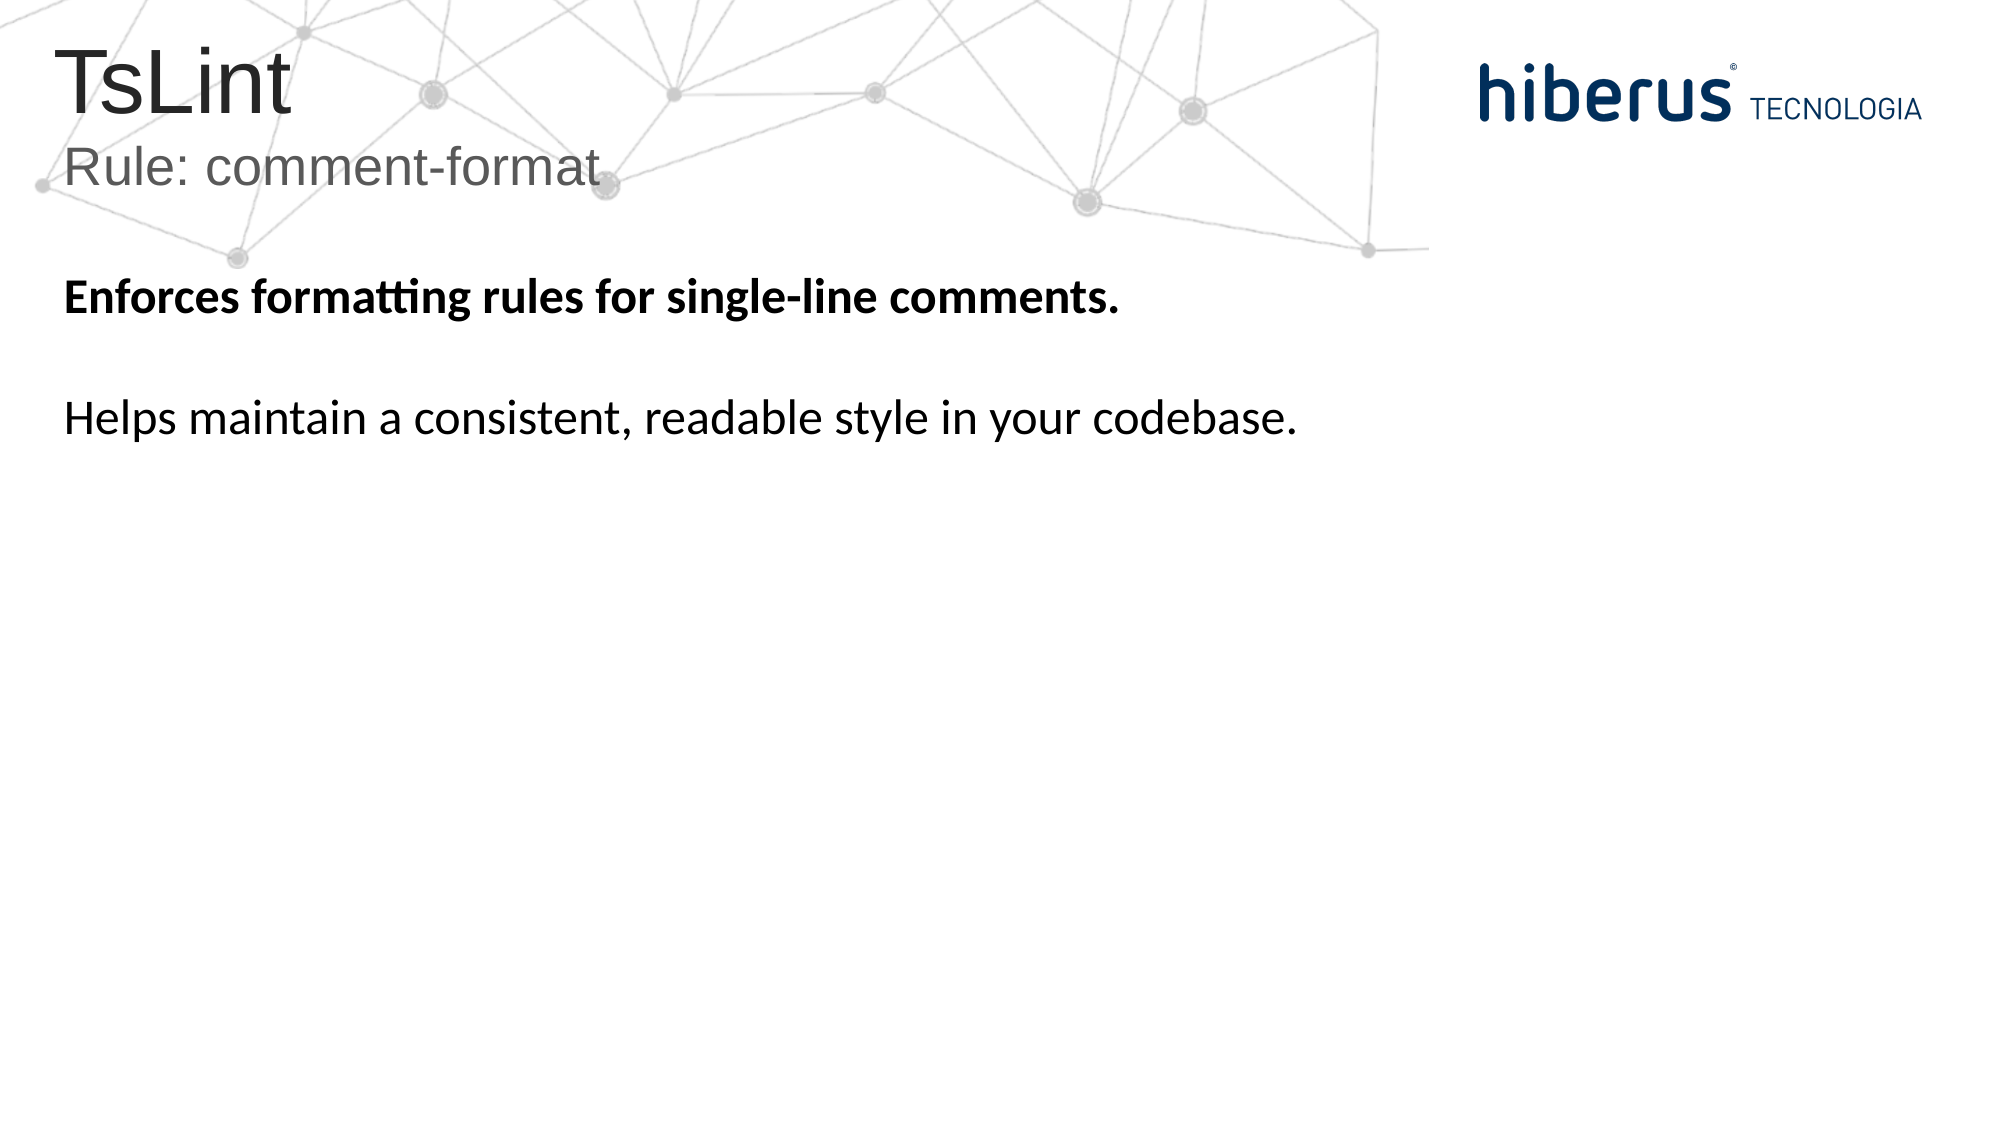

# TsLint
Rule: comment-format
Enforces formatting rules for single-line comments.
Helps maintain a consistent, readable style in your codebase.